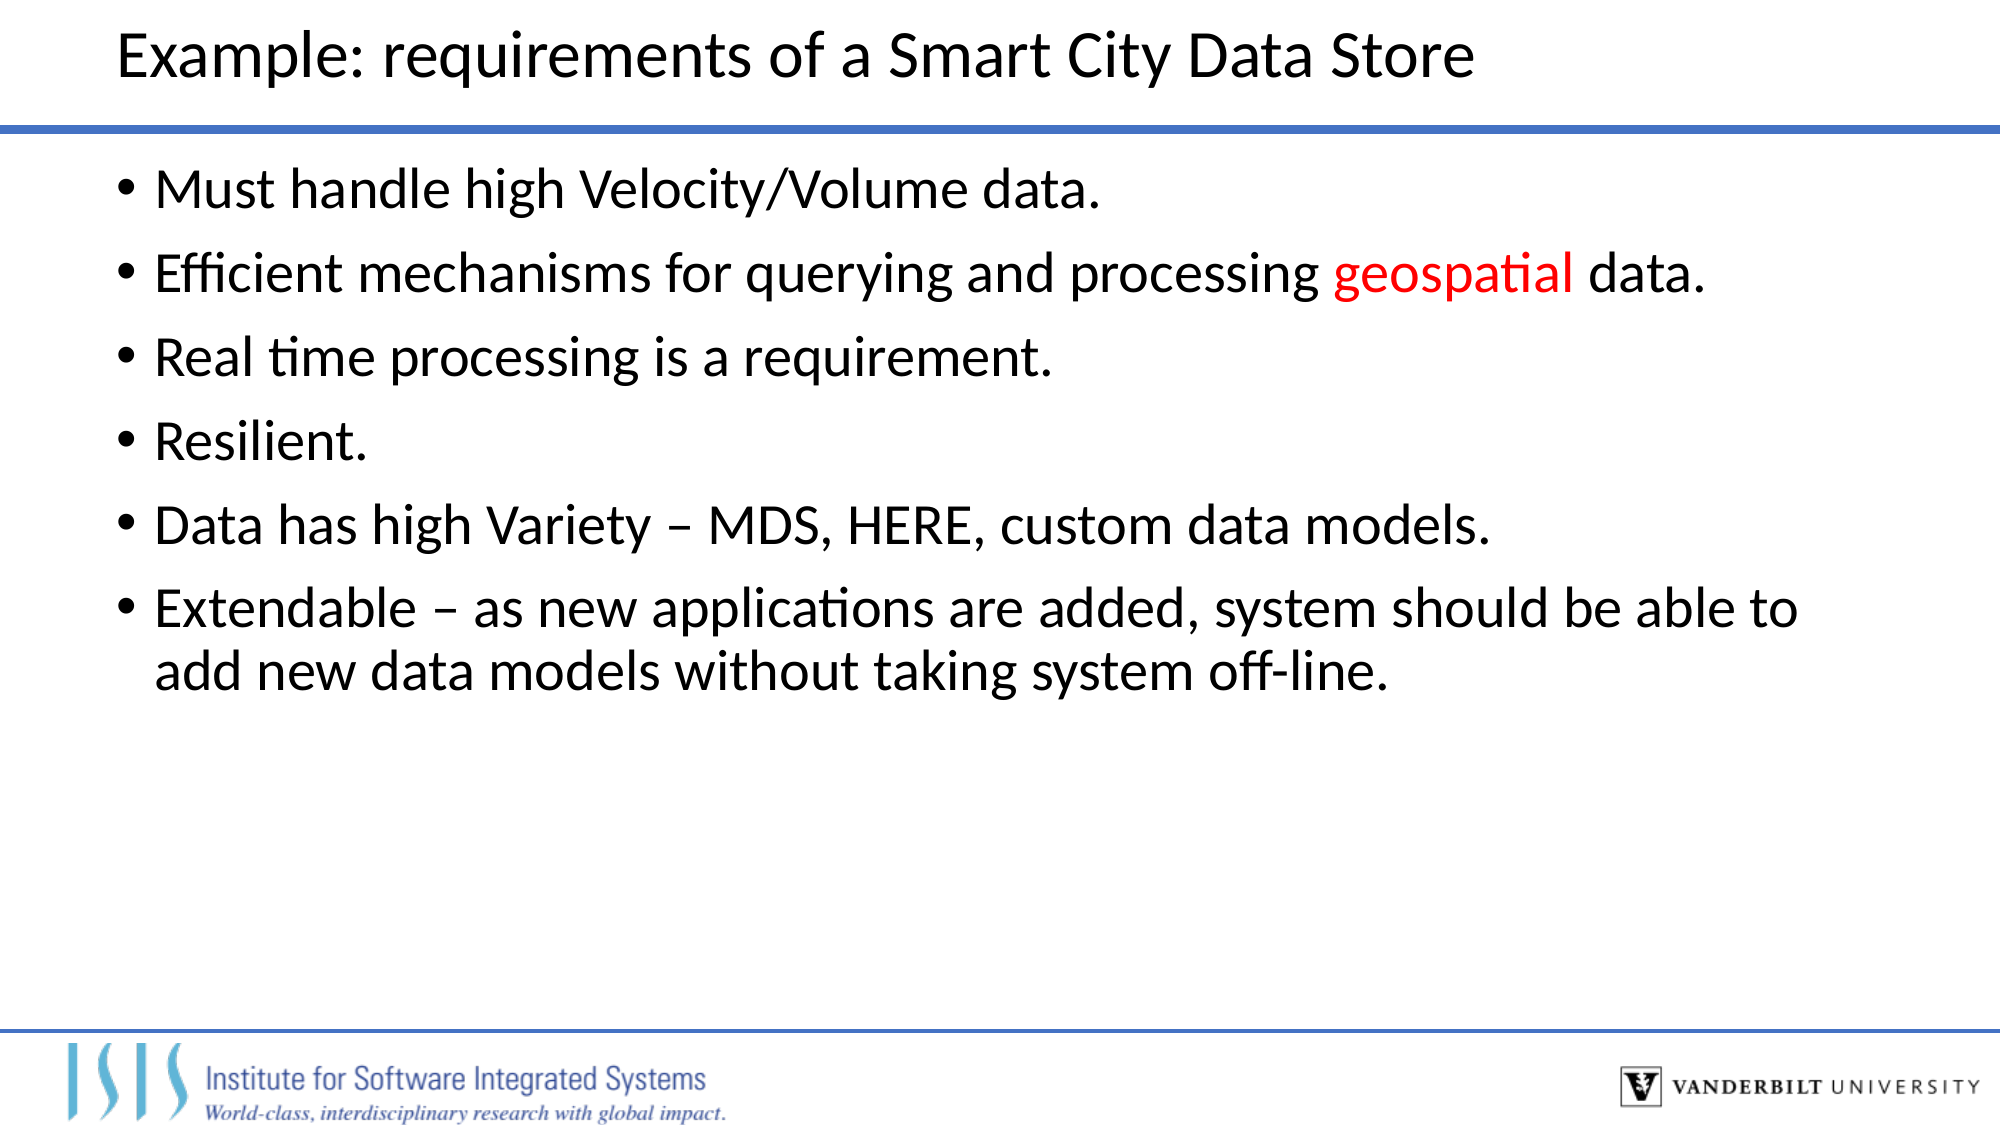

# Example: requirements of a Smart City Data Store
Must handle high Velocity/Volume data.
Efficient mechanisms for querying and processing geospatial data.
Real time processing is a requirement.
Resilient.
Data has high Variety – MDS, HERE, custom data models.
Extendable – as new applications are added, system should be able to add new data models without taking system off-line.